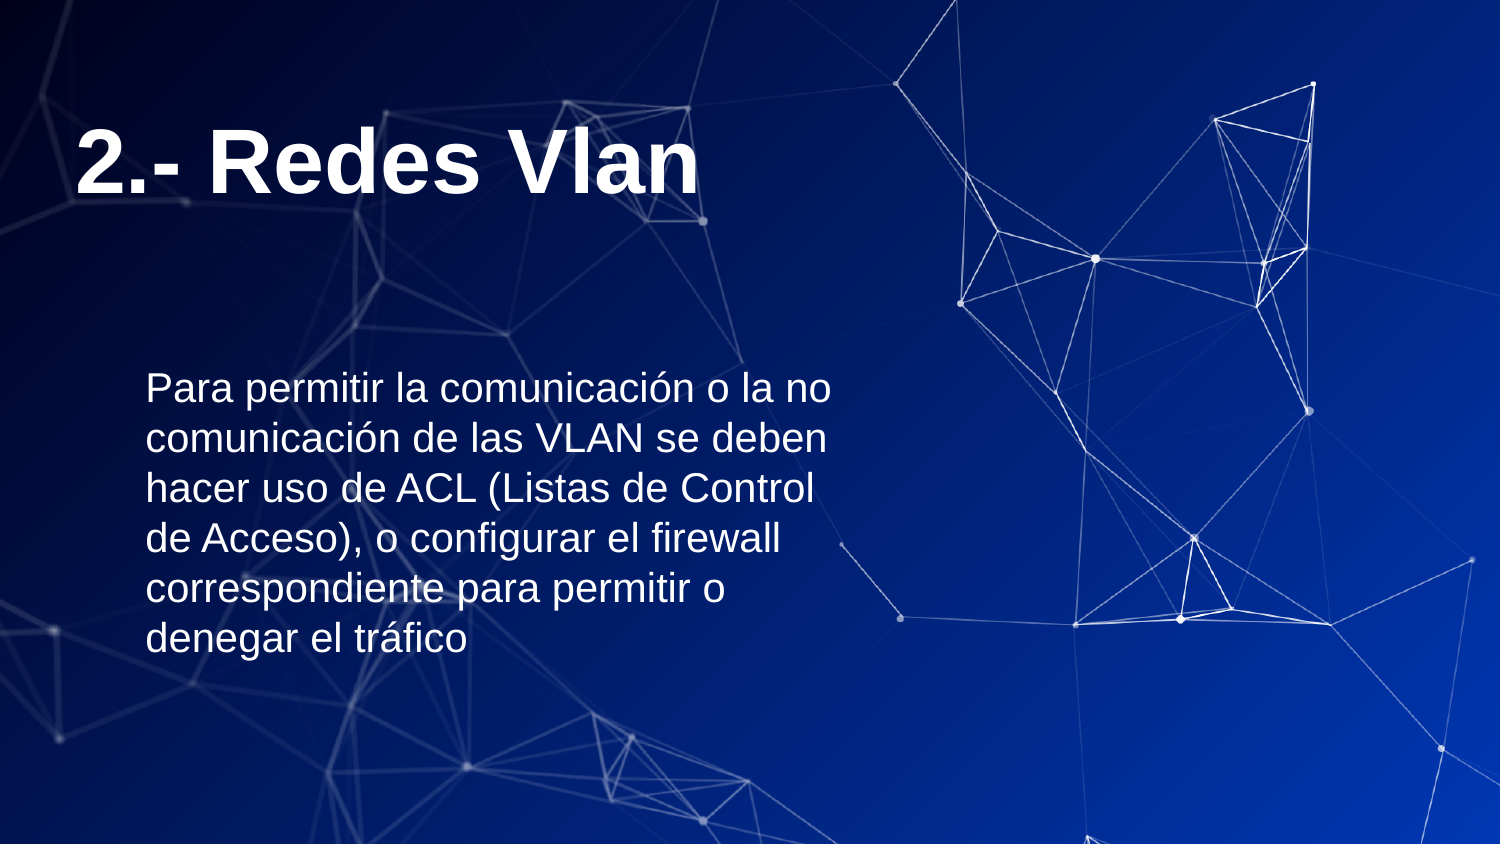

# 2.- Redes Vlan
Para permitir la comunicación o la no comunicación de las VLAN se deben hacer uso de ACL (Listas de Control de Acceso), o configurar el firewall correspondiente para permitir o denegar el tráfico
11